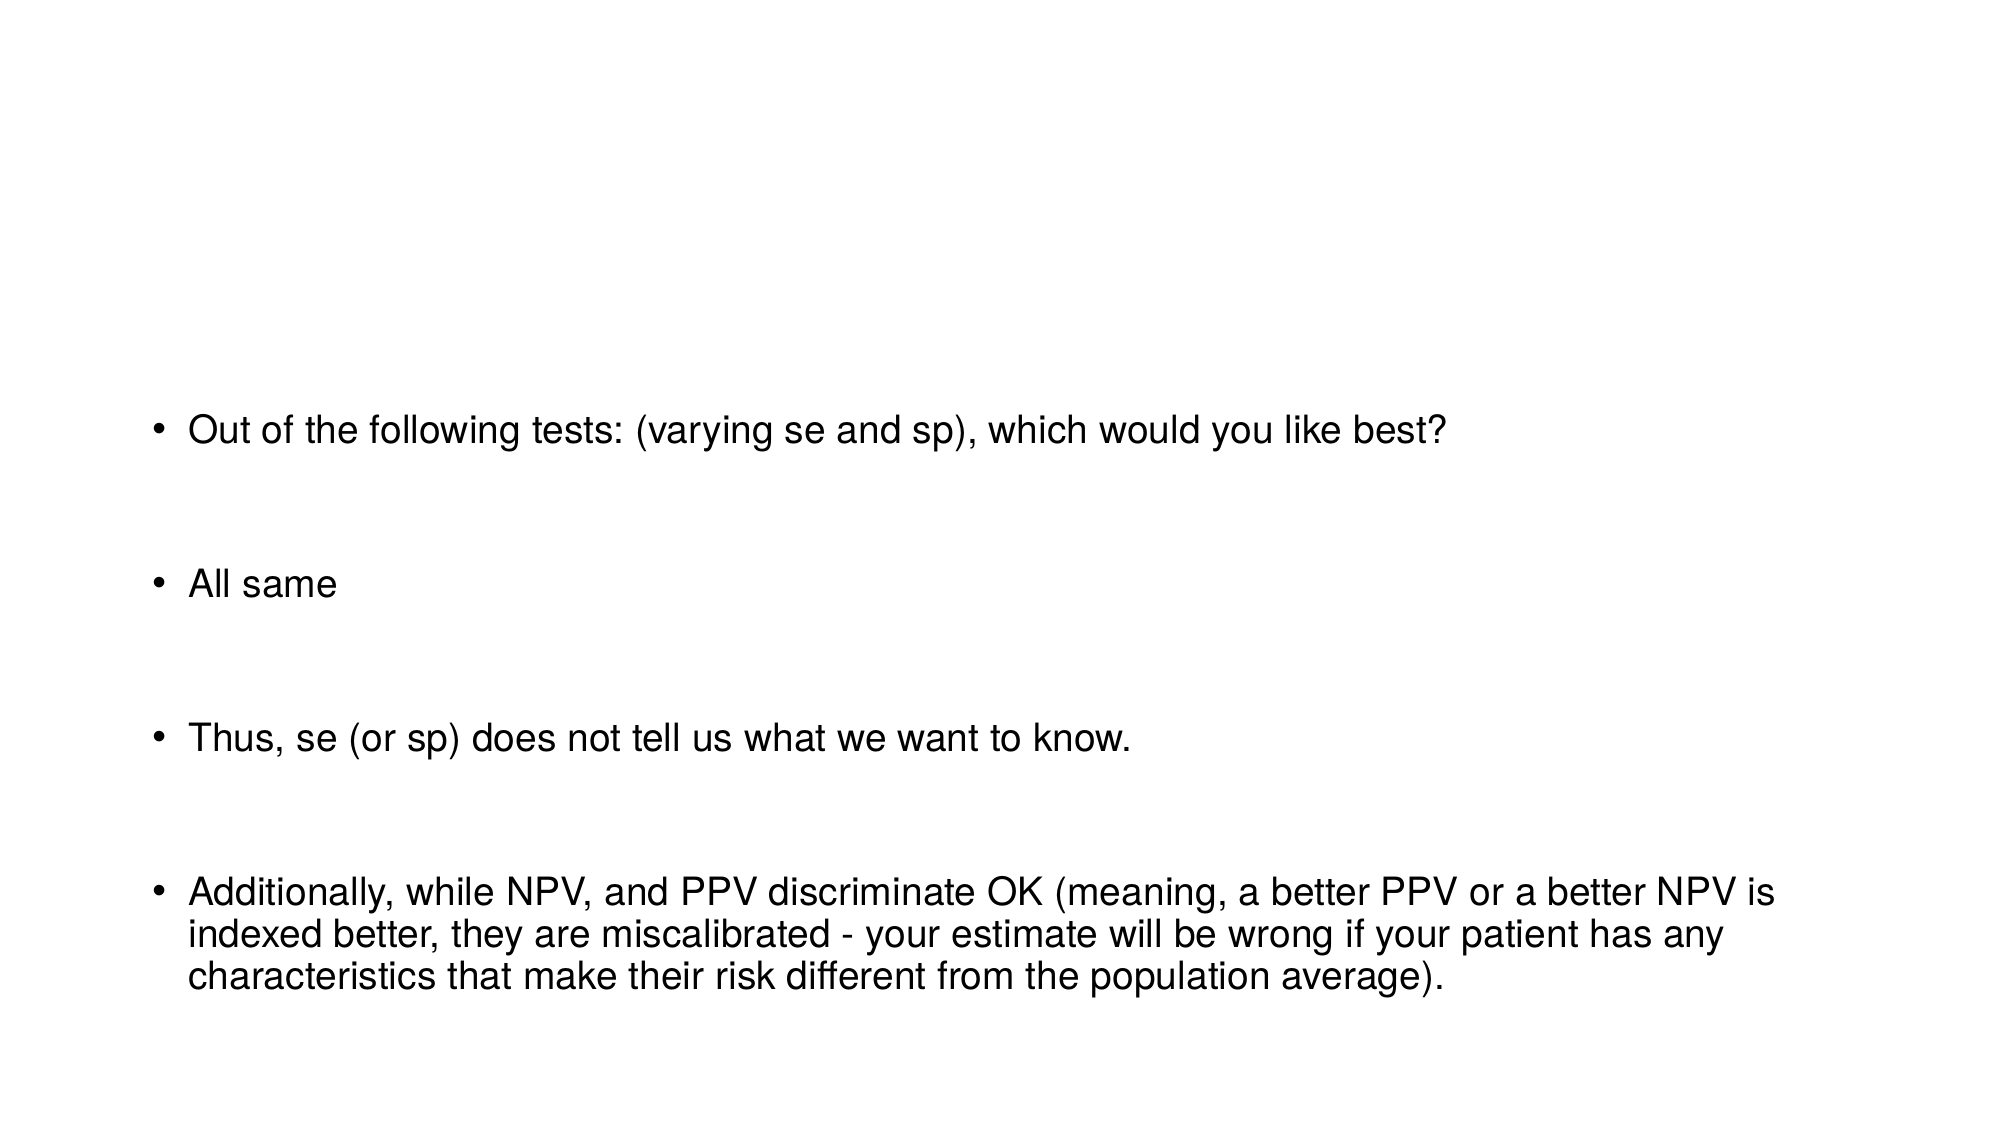

#

Out of the following tests: (varying se and sp), which would you like best?

All same

Thus, se (or sp) does not tell us what we want to know.

Additionally, while NPV, and PPV discriminate OK (meaning, a better PPV or a better NPV is indexed better, they are miscalibrated - your estimate will be wrong if your patient has any characteristics that make their risk different from the population average).